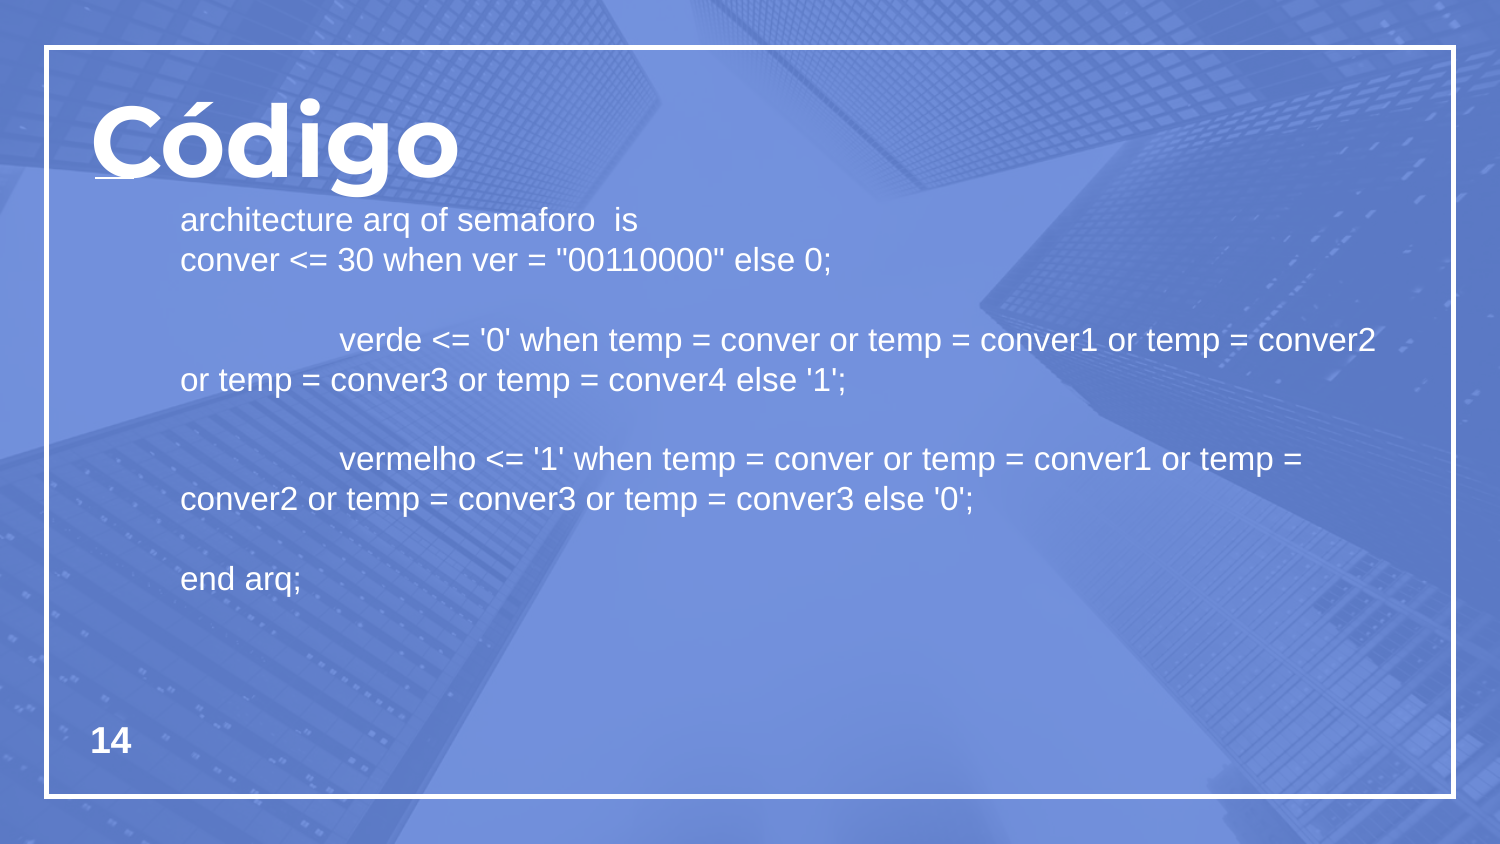

# Código
architecture arq of semaforo  is
conver <= 30 when ver = "00110000" else 0;

	 verde <= '0' when temp = conver or temp = conver1 or temp = conver2 or temp = conver3 or temp = conver4 else '1';

	 vermelho <= '1' when temp = conver or temp = conver1 or temp = conver2 or temp = conver3 or temp = conver3 else '0';

end arq;

14